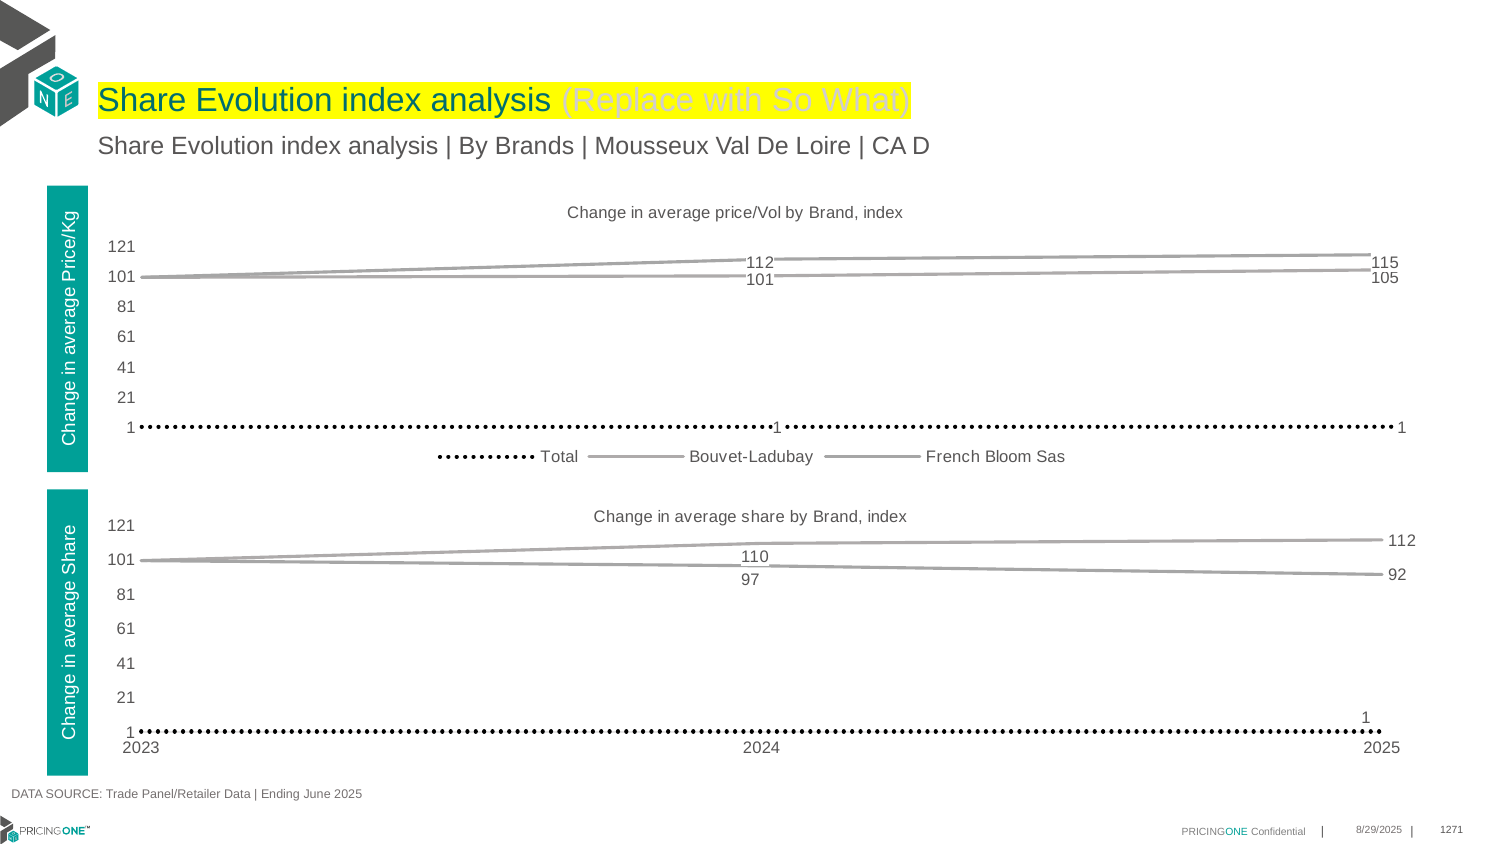

# Share Evolution index analysis (Replace with So What)
Share Evolution index analysis | By Brands | Mousseux Val De Loire | CA D

### Chart: Change in average price/Vol by Brand, index

| Category | Total | Bouvet-Ladubay | French Bloom Sas |
|---|---|---|---|
| 2023 | 1.0 | 100.0 | 100.0 |
| 2024 | 1.06569394219718 | 101.0 | 112.0 |
| 2025 | 1.1184579373756063 | 105.0 | 115.0 |
Change in average Price/Kg

### Chart: Change in average share by Brand, index

| Category | Total | Bouvet-Ladubay | French Bloom Sas |
|---|---|---|---|
| 2023 | 1.0 | 100.0 | 100.0 |
| 2024 | 1.0 | 110.0 | 97.0 |
| 2025 | 1.0 | 112.0 | 92.0 |
Change in average Share
DATA SOURCE: Trade Panel/Retailer Data | Ending June 2025

8/29/2025
1271